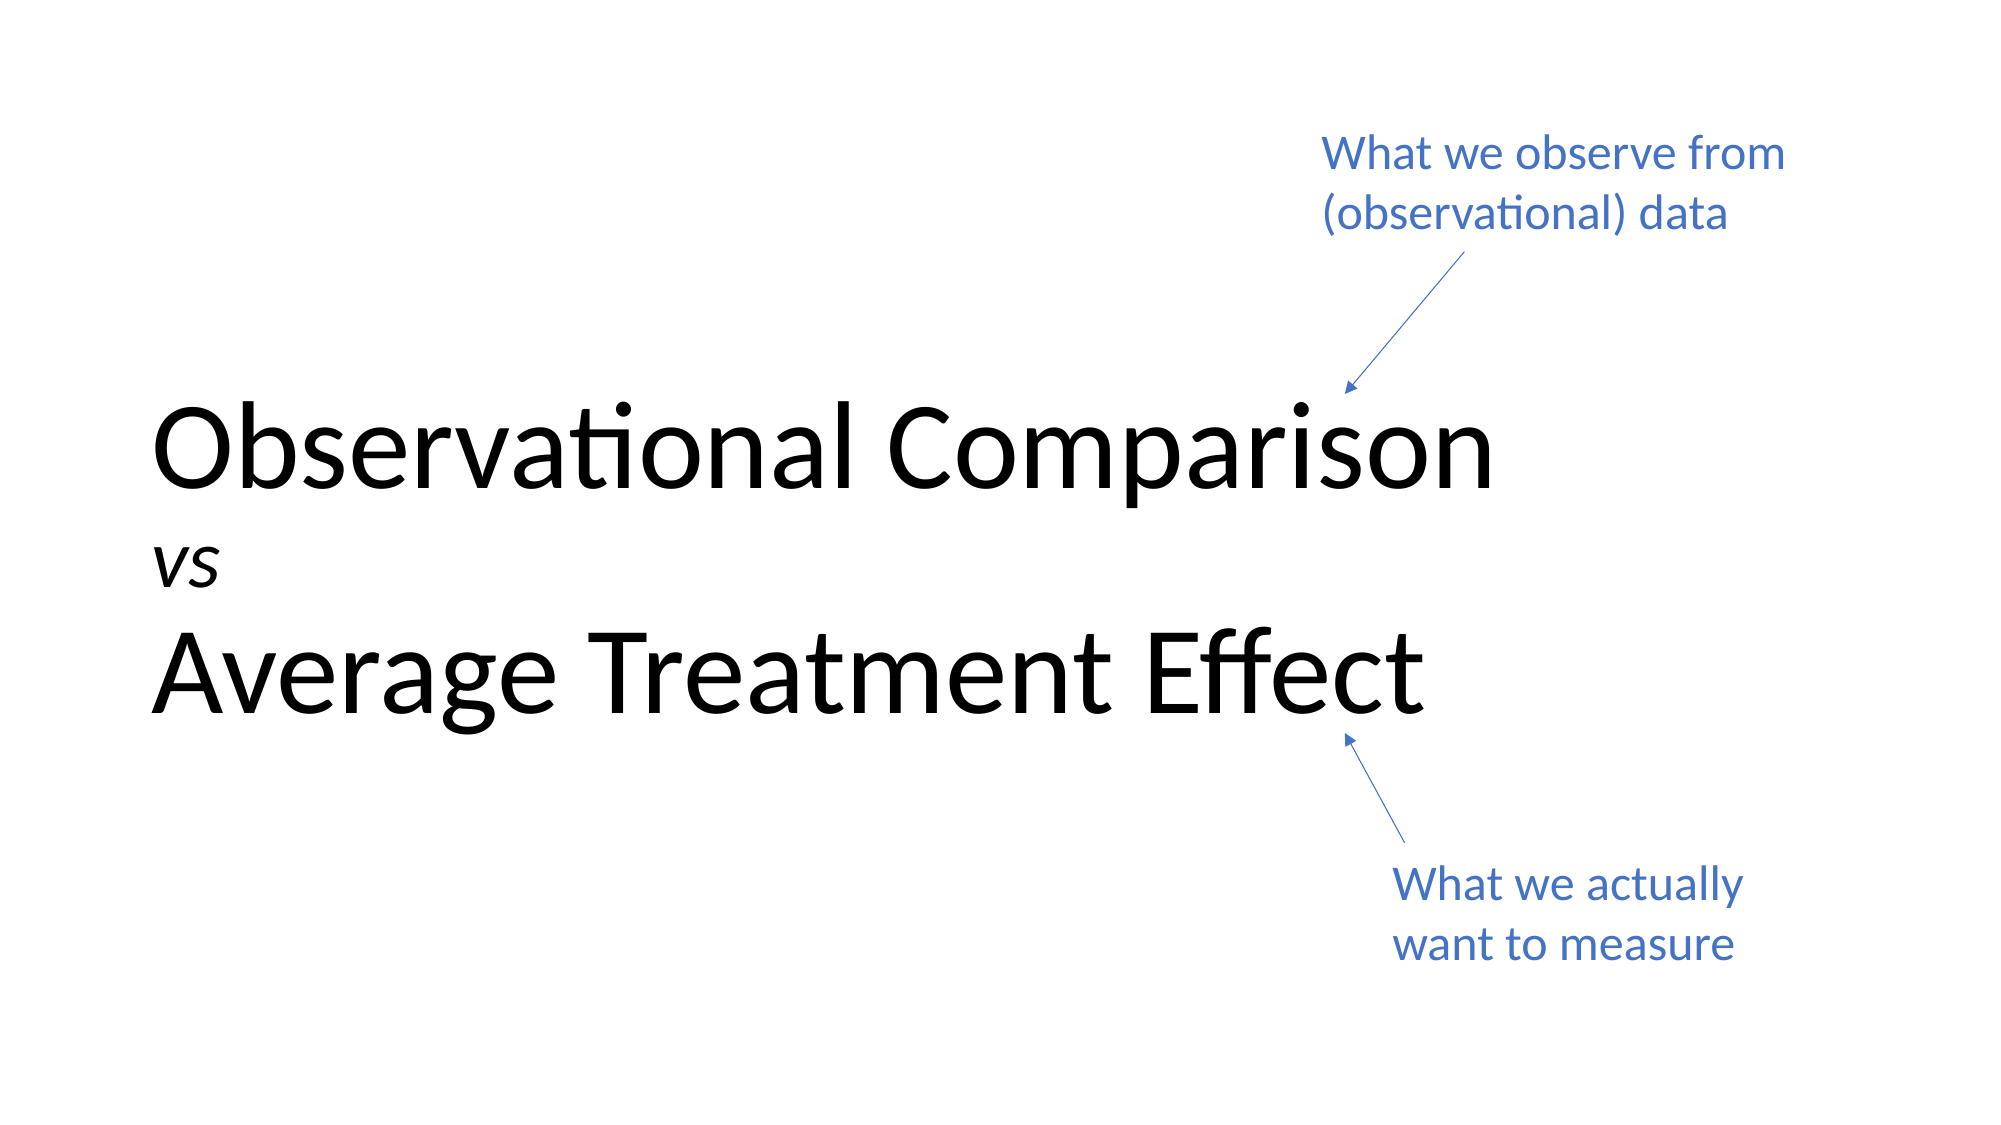

What we observe from (observational) data
# Observational Comparison vs Average Treatment Effect
What we actually want to measure